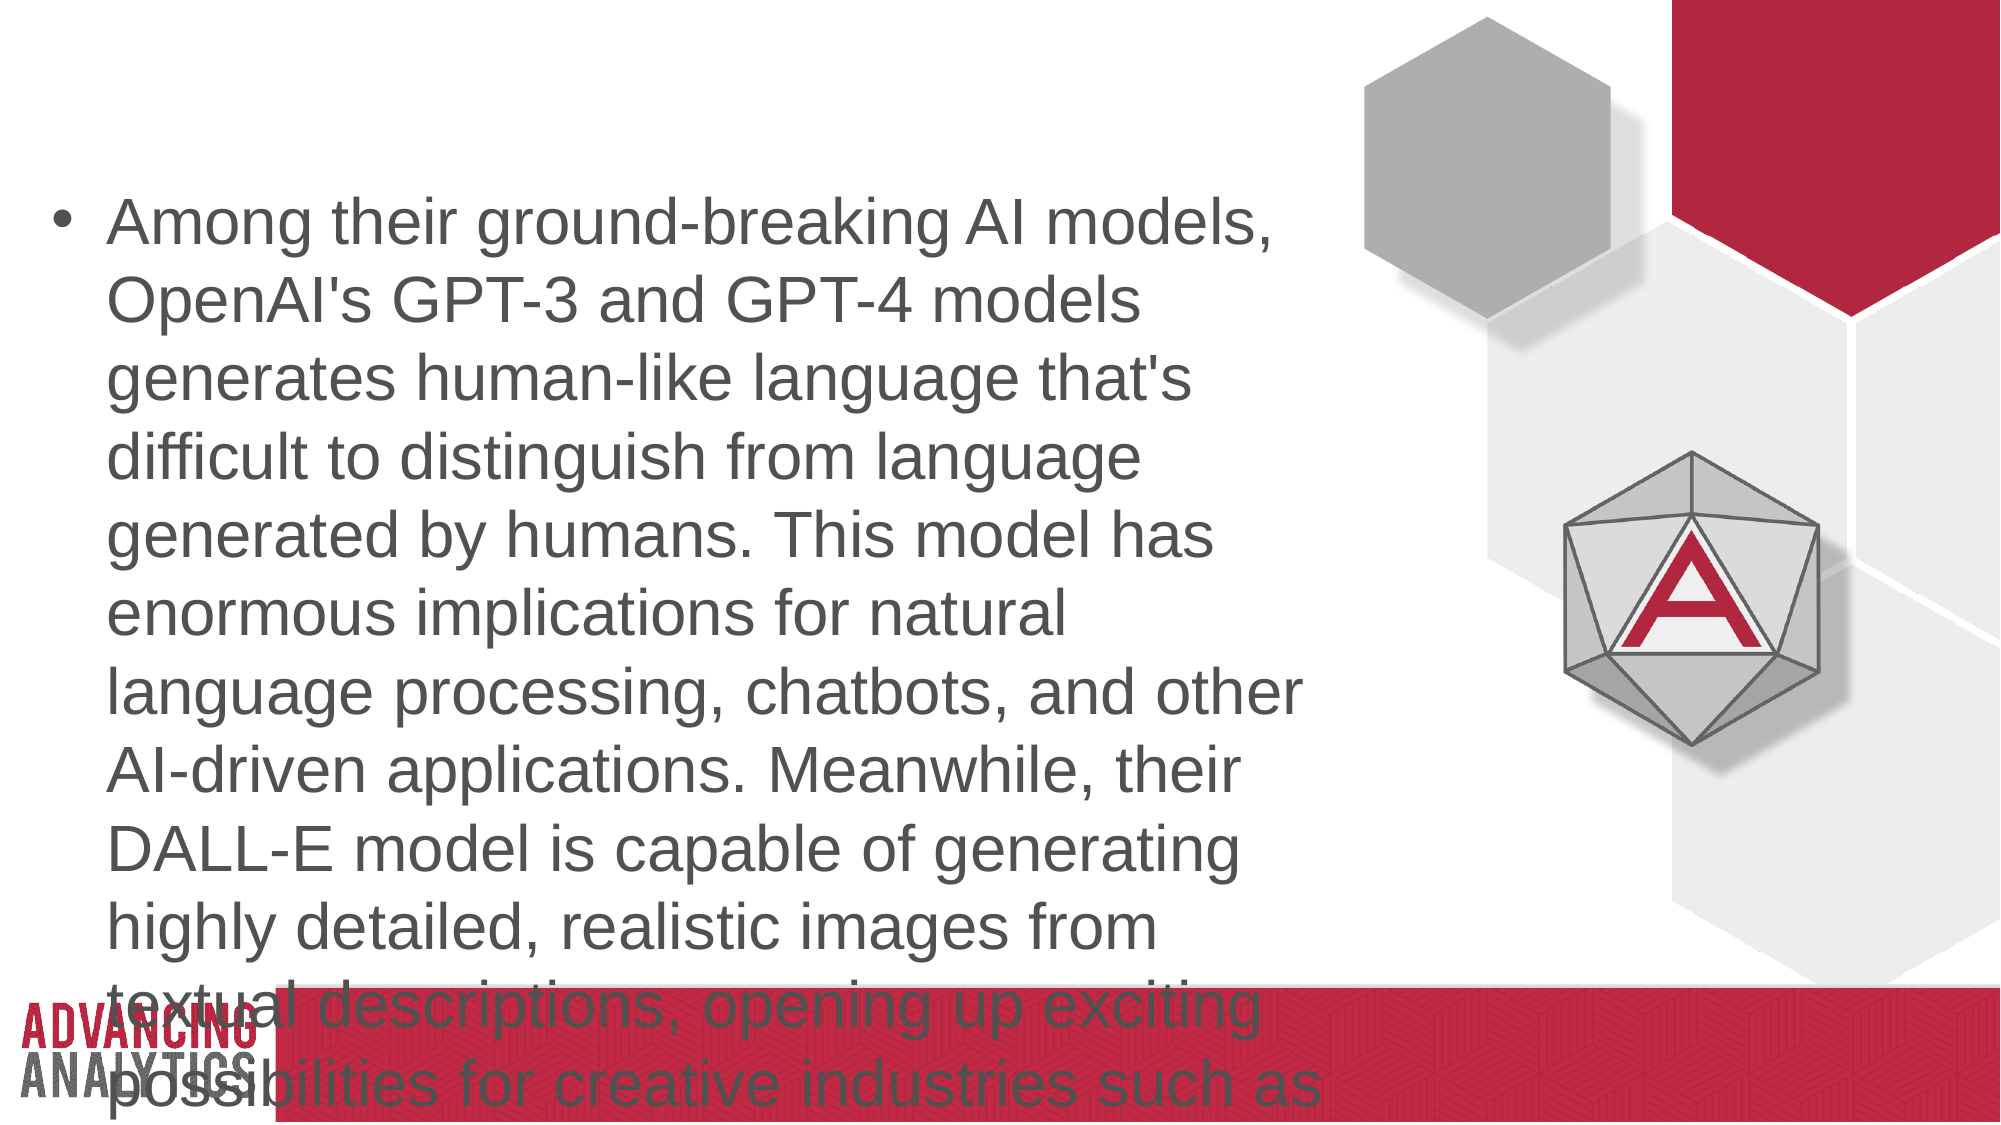

#
Among their ground-breaking AI models, OpenAI's GPT-3 and GPT-4 models generates human-like language that's difficult to distinguish from language generated by humans. This model has enormous implications for natural language processing, chatbots, and other AI-driven applications. Meanwhile, their DALL-E model is capable of generating highly detailed, realistic images from textual descriptions, opening up exciting possibilities for creative industries such as advertising and design. Additionally, Codex assists developers in writing code more efficiently, potentially revolutionizing the software development process. It's clear that OpenAI is making significant contributions to the world of AI and technology, and the possibilities for the future are endless.